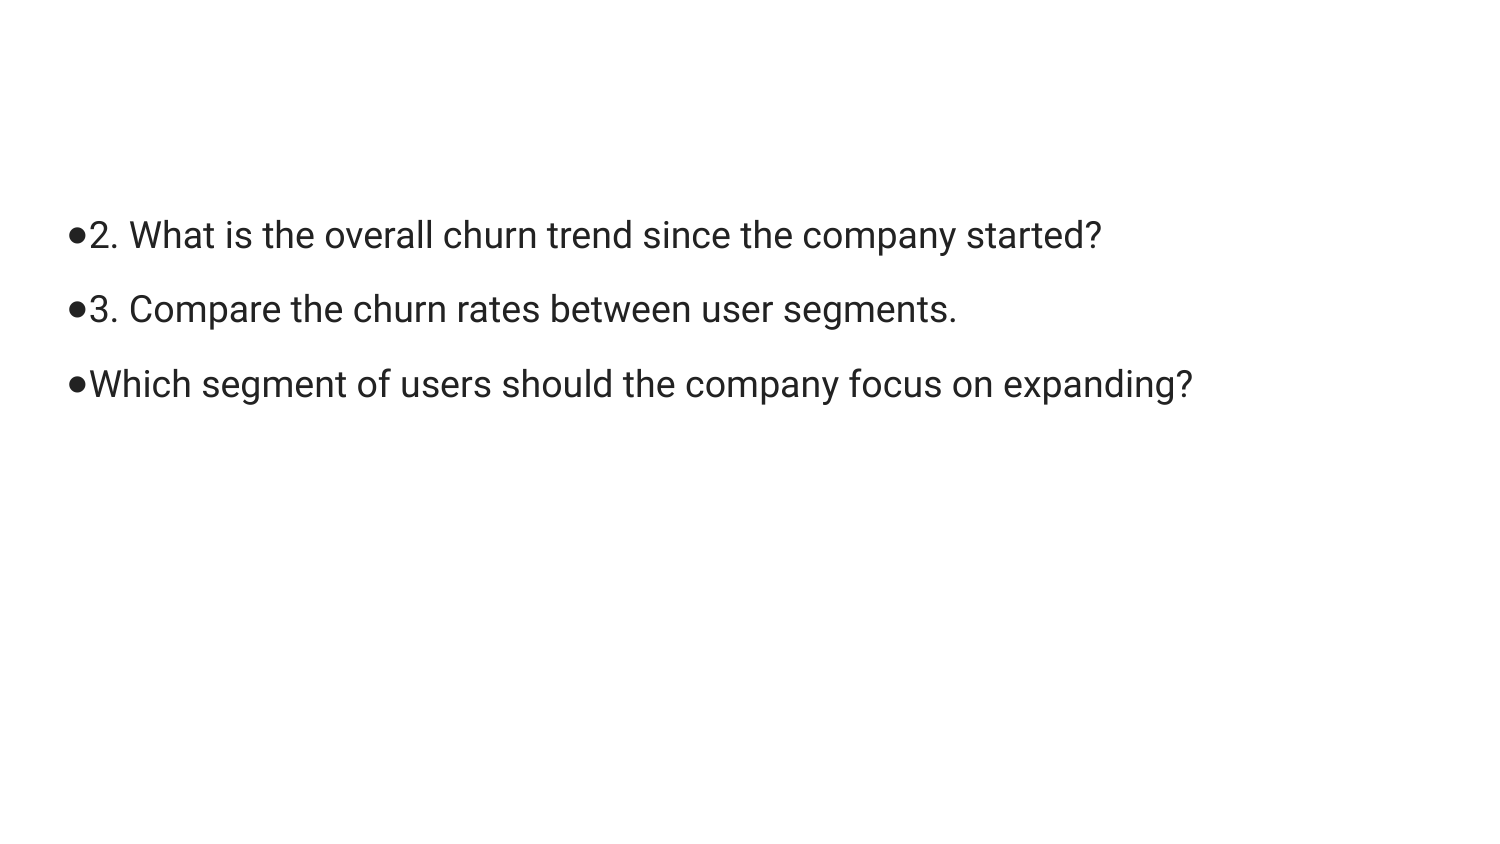

#
2. What is the overall churn trend since the company started?
3. Compare the churn rates between user segments.
Which segment of users should the company focus on expanding?